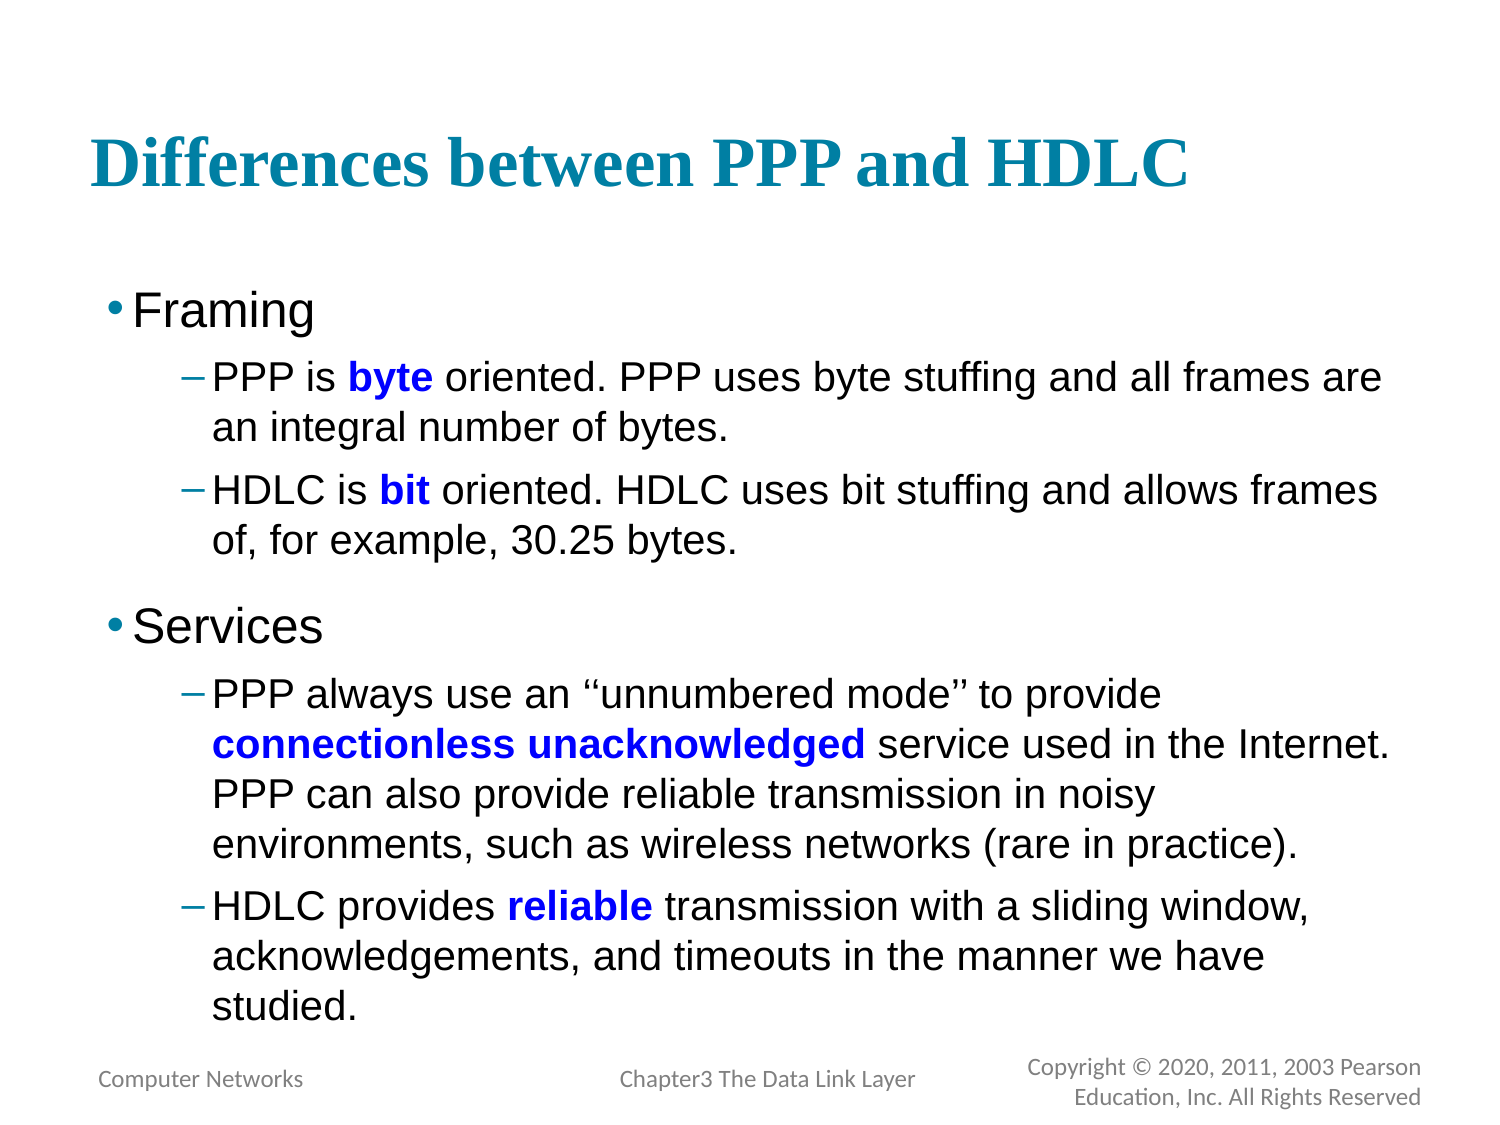

# Differences between PPP and HDLC
Framing
PPP is byte oriented. PPP uses byte stuffing and all frames are an integral number of bytes.
HDLC is bit oriented. HDLC uses bit stuffing and allows frames of, for example, 30.25 bytes.
Services
PPP always use an ‘‘unnumbered mode’’ to provide connectionless unacknowledged service used in the Internet. PPP can also provide reliable transmission in noisy environments, such as wireless networks (rare in practice).
HDLC provides reliable transmission with a sliding window, acknowledgements, and timeouts in the manner we have studied.